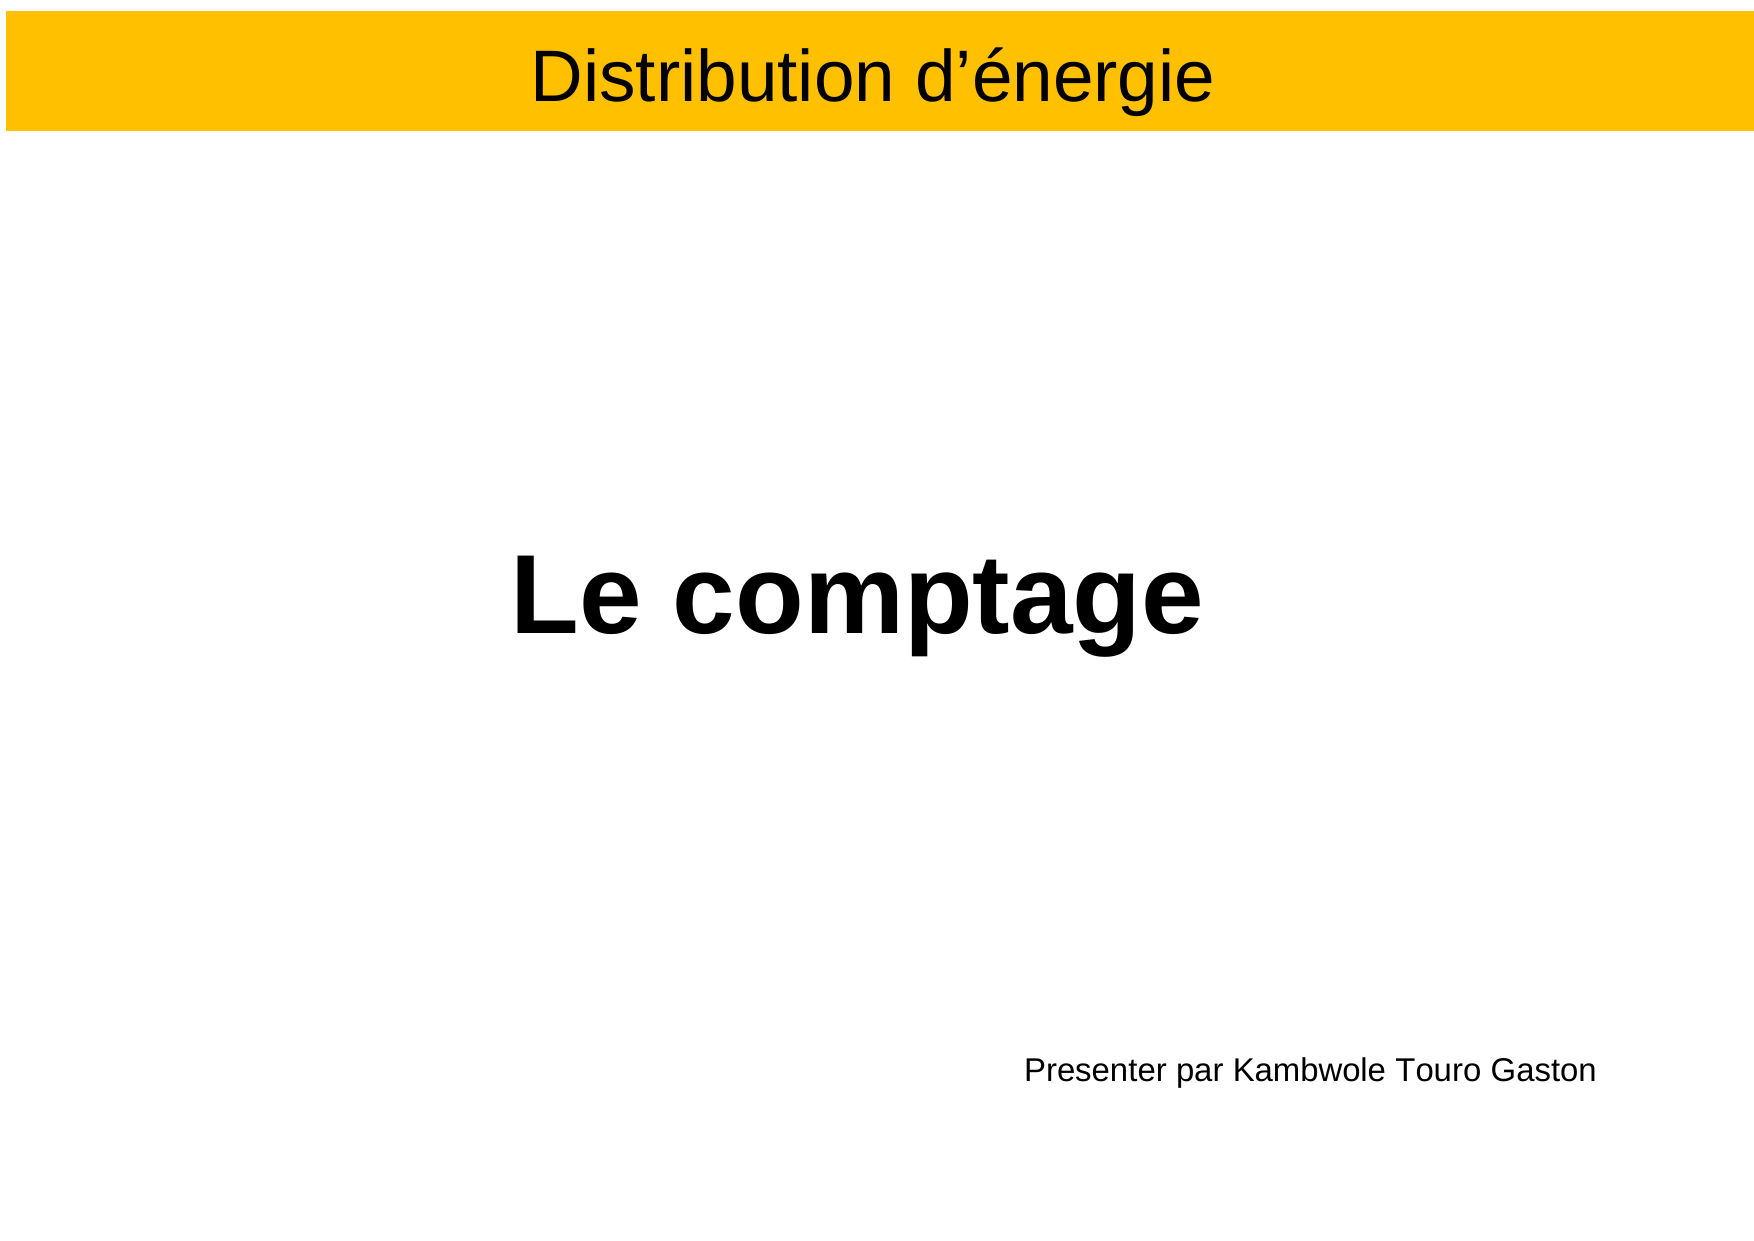

Distribution d’énergie

Le comptage
Presenter par Kambwole Touro Gaston